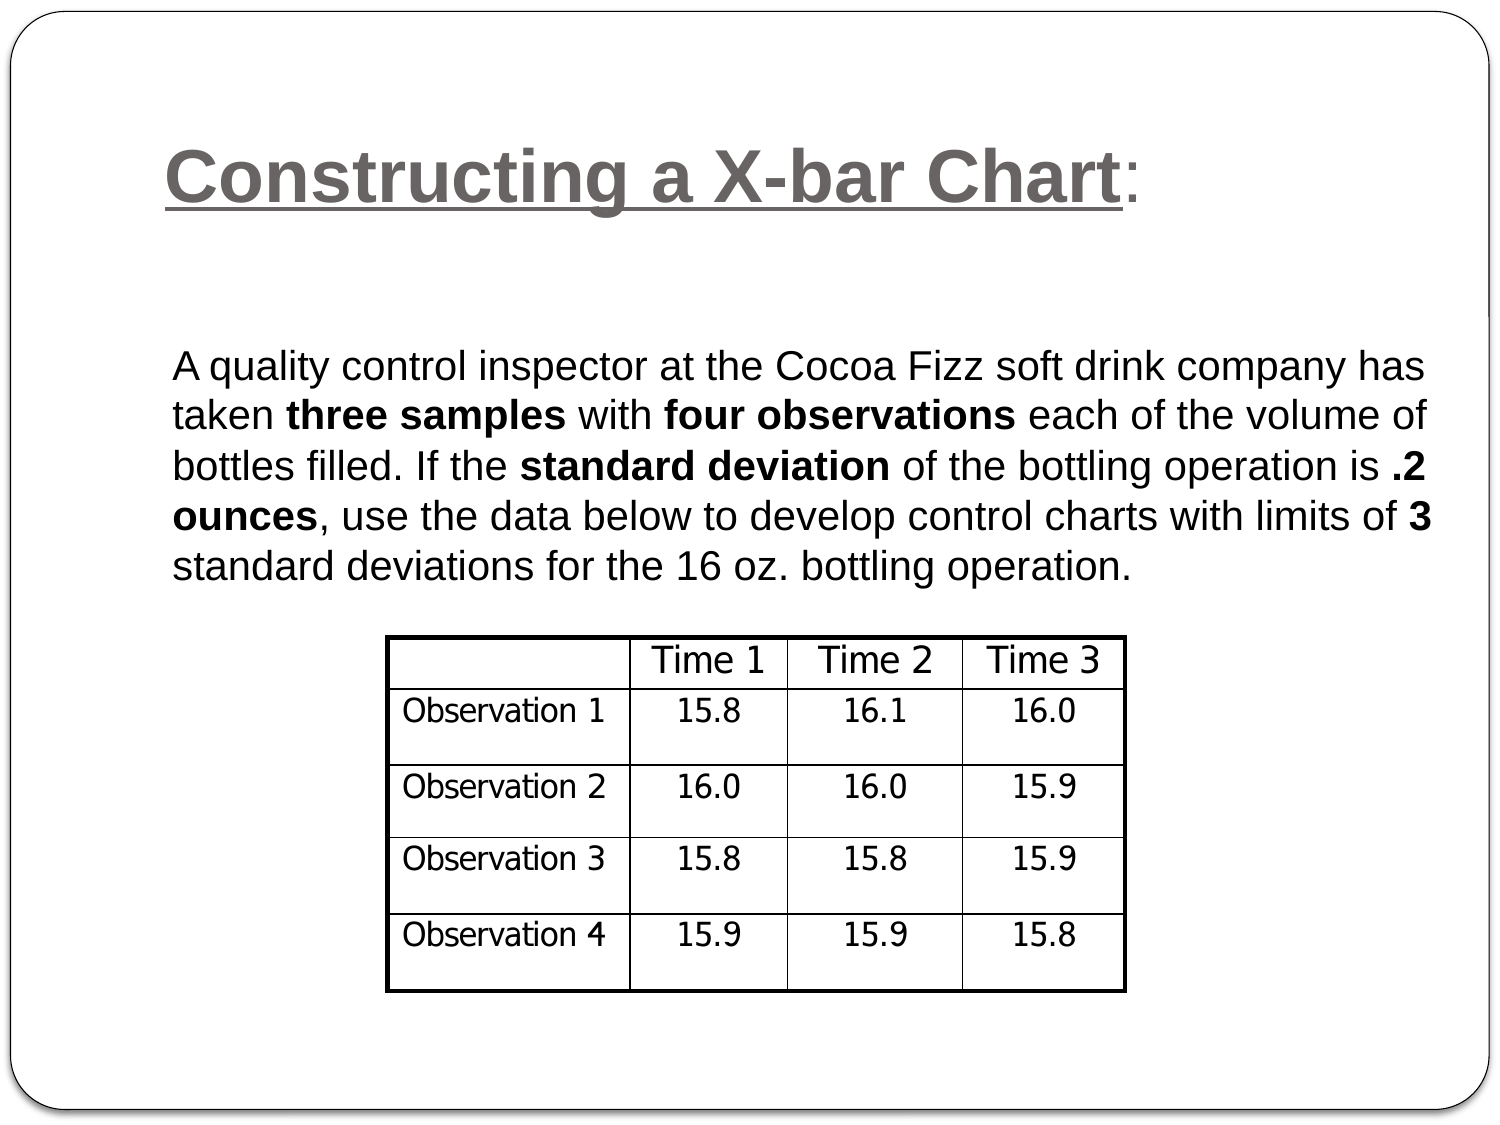

# Constructing a X-bar Chart:
	A quality control inspector at the Cocoa Fizz soft drink company has taken three samples with four observations each of the volume of bottles filled. If the standard deviation of the bottling operation is .2 ounces, use the data below to develop control charts with limits of 3 standard deviations for the 16 oz. bottling operation.
|  | Time 1 | Time 2 | Time 3 |
| --- | --- | --- | --- |
| Observation 1 | 15.8 | 16.1 | 16.0 |
| Observation 2 | 16.0 | 16.0 | 15.9 |
| Observation 3 | 15.8 | 15.8 | 15.9 |
| Observation 4 | 15.9 | 15.9 | 15.8 |